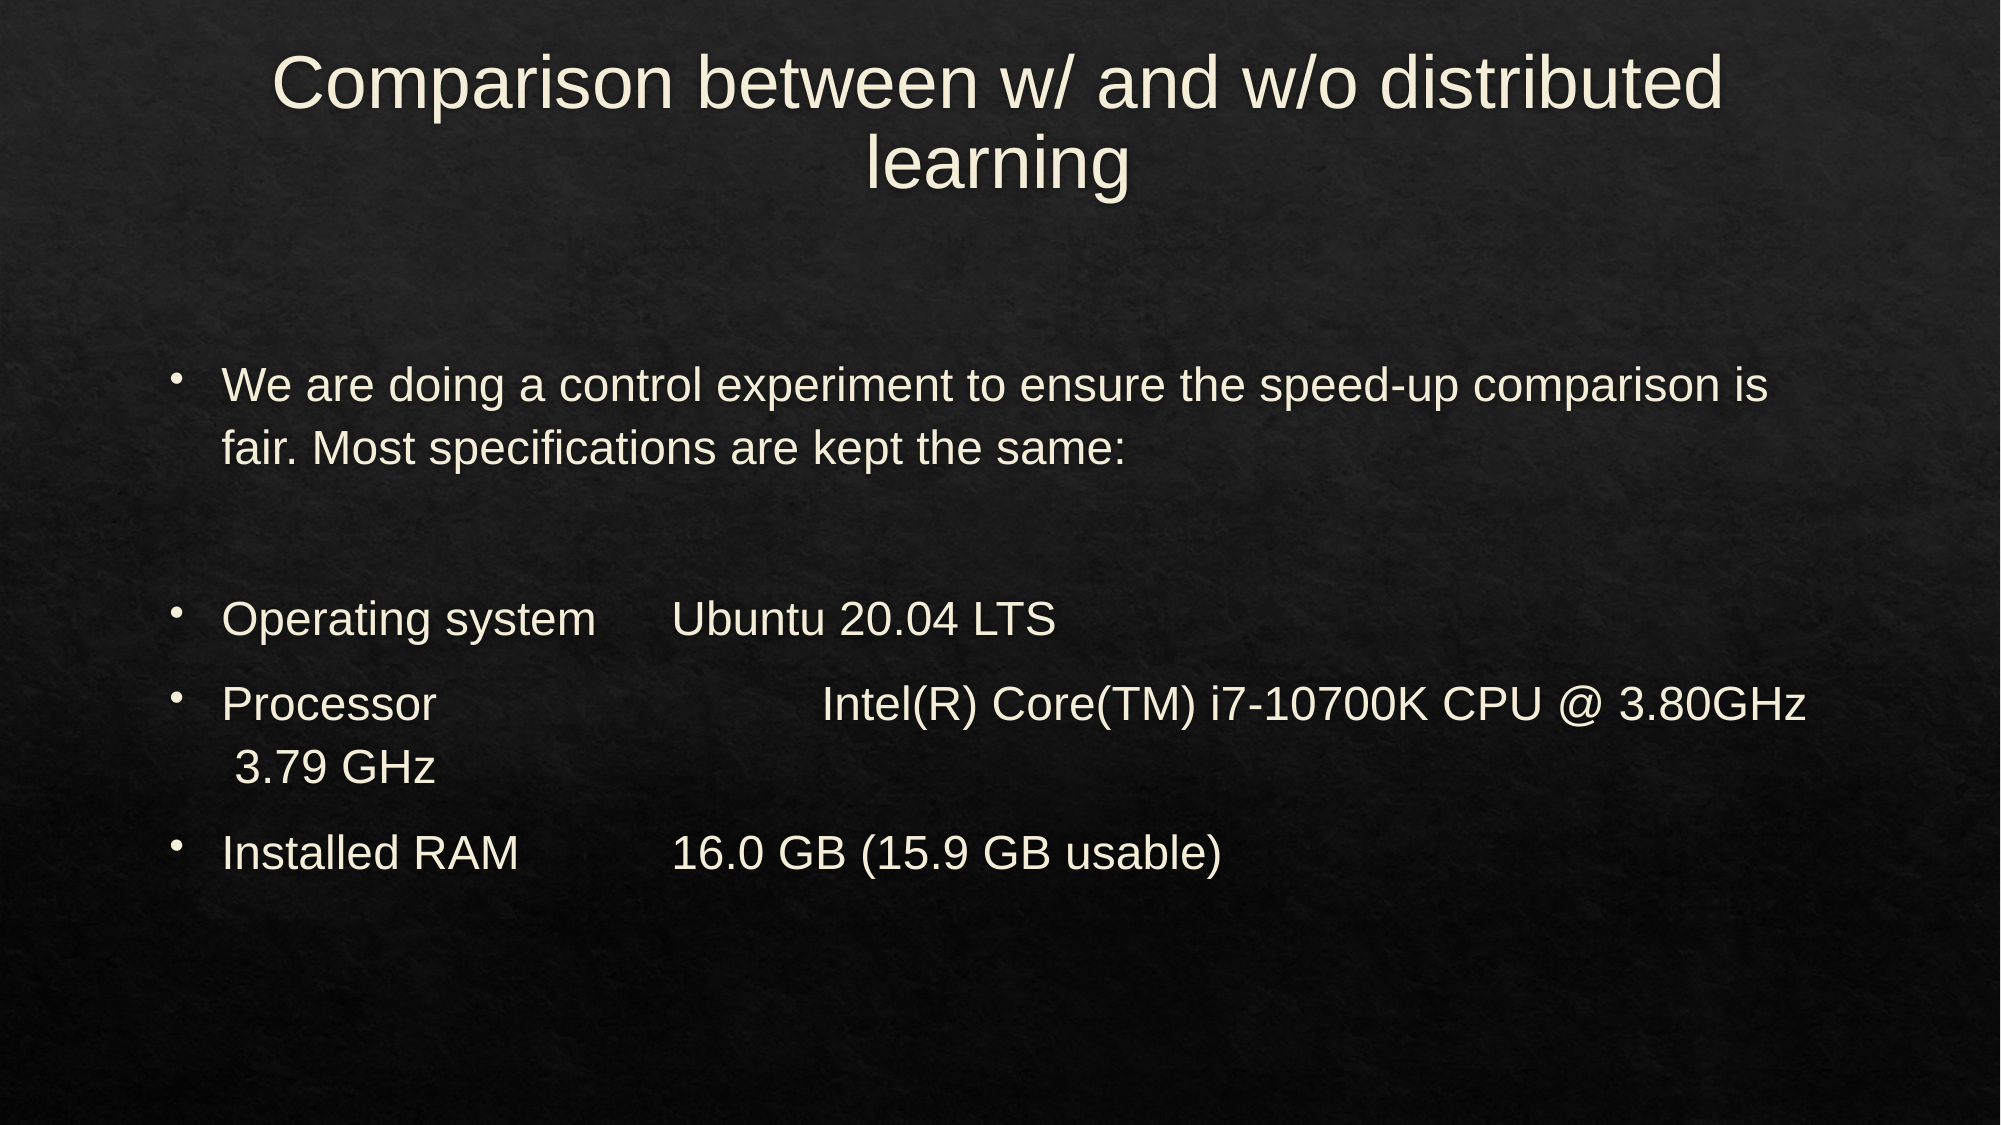

Comparison between w/ and w/o distributed learning
We are doing a control experiment to ensure the speed-up comparison is fair. Most specifications are kept the same:

Operating system	Ubuntu 20.04 LTS
Processor			Intel(R) Core(TM) i7-10700K CPU @ 3.80GHz   3.79 GHz
Installed RAM		16.0 GB (15.9 GB usable)